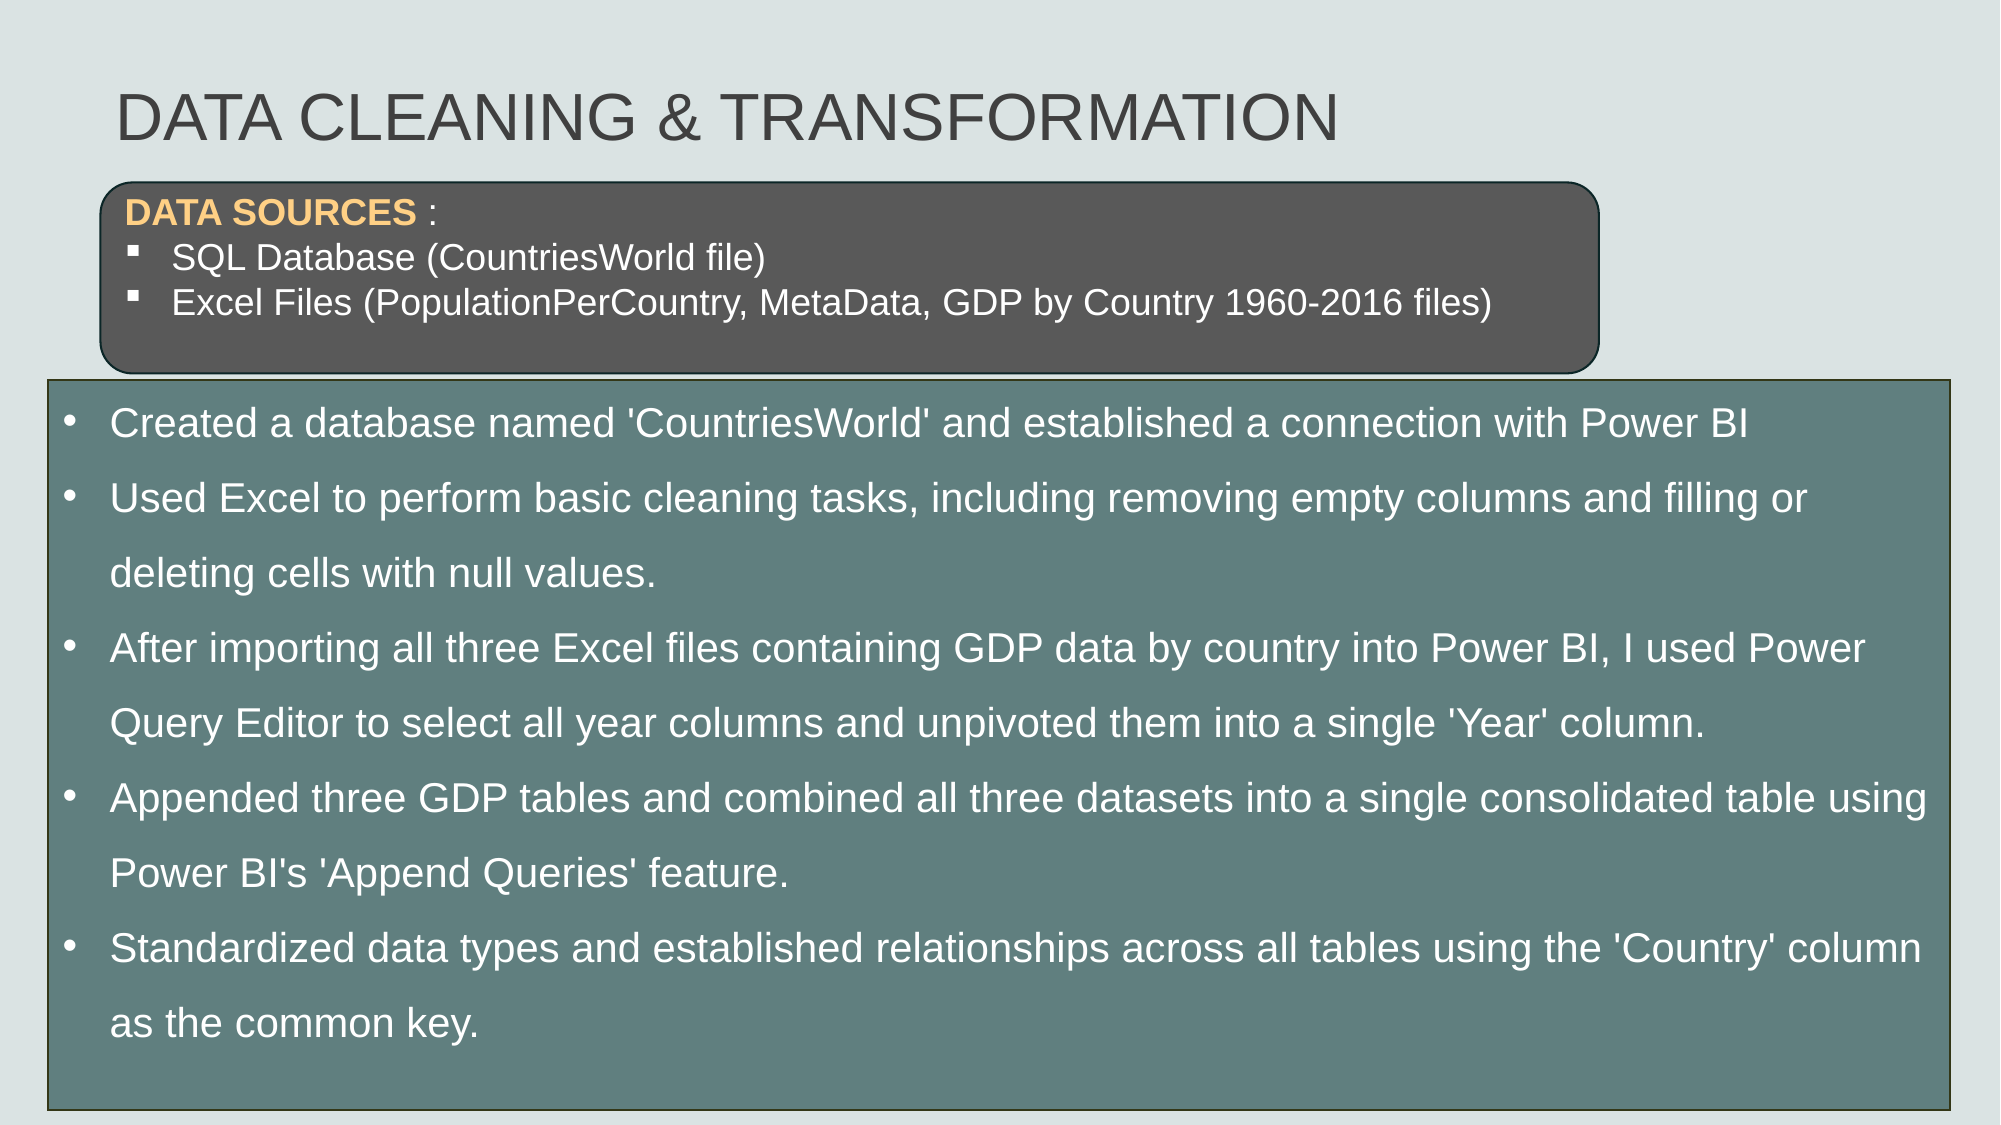

# Data Cleaning & Transformation
DATA SOURCES :
SQL Database (CountriesWorld file)
Excel Files (PopulationPerCountry, MetaData, GDP by Country 1960-2016 files)

Created a database named 'CountriesWorld' and established a connection with Power BI
Used Excel to perform basic cleaning tasks, including removing empty columns and filling or deleting cells with null values.
After importing all three Excel files containing GDP data by country into Power BI, I used Power Query Editor to select all year columns and unpivoted them into a single 'Year' column.
Appended three GDP tables and combined all three datasets into a single consolidated table using Power BI's 'Append Queries' feature.
Standardized data types and established relationships across all tables using the 'Country' column as the common key.